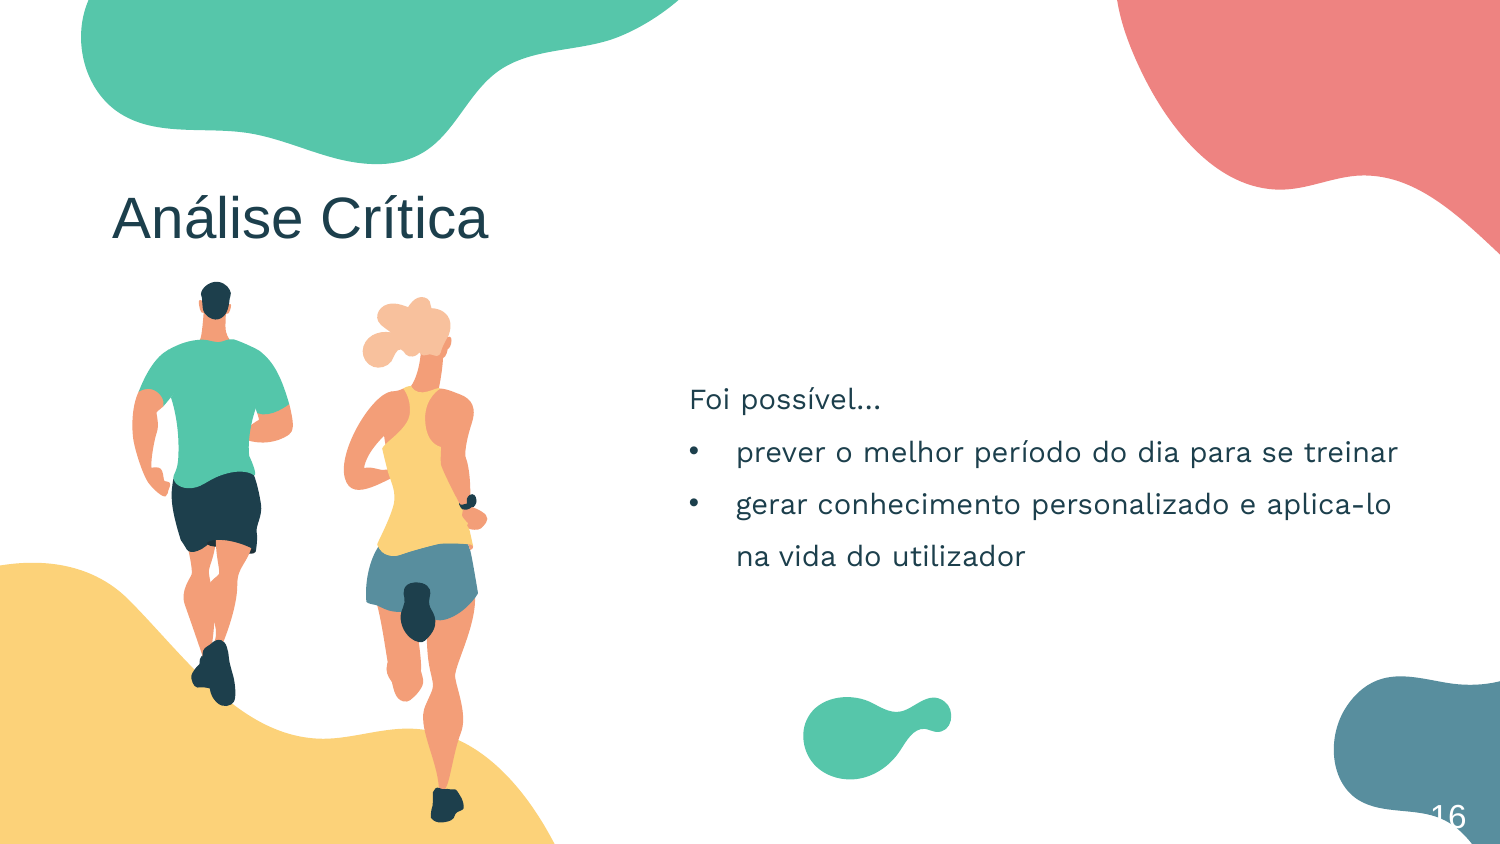

Análise Crítica

Foi possível…
prever o melhor período do dia para se treinar
gerar conhecimento personalizado e aplica-lo na vida do utilizador

16